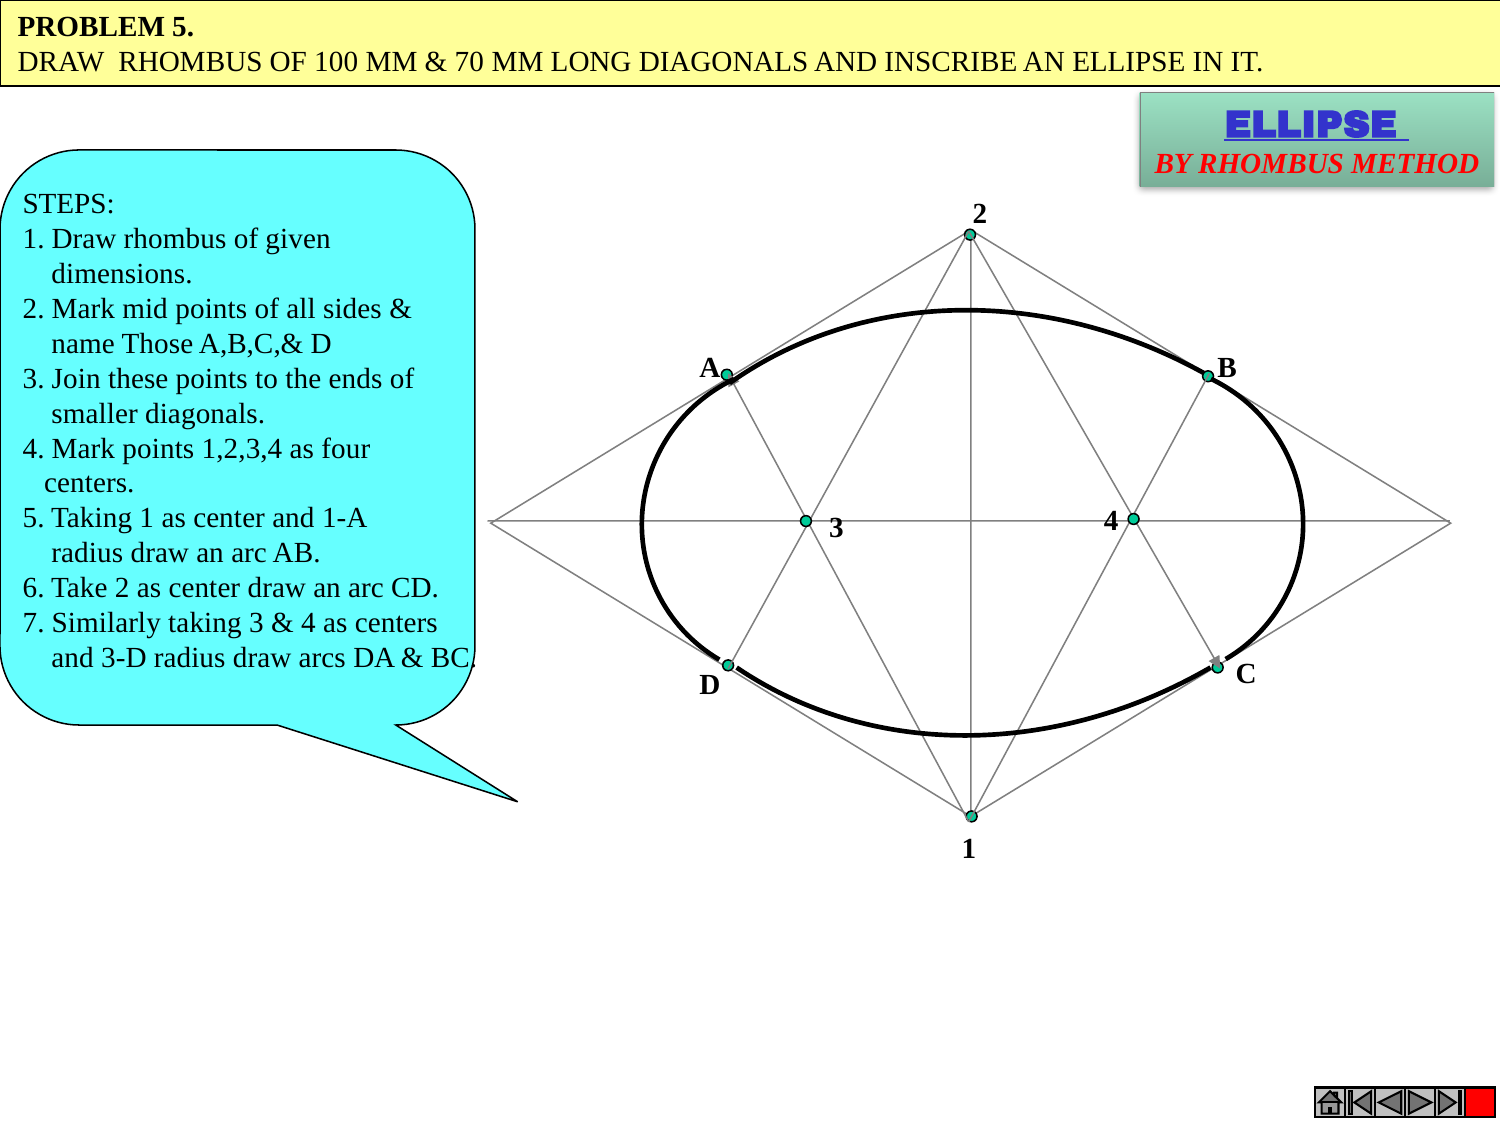

PROBLEM 5.
DRAW  RHOMBUS OF 100 MM & 70 MM LONG DIAGONALS AND INSCRIBE AN ELLIPSE IN IT.
ELLIPSE
BY RHOMBUS METHOD

STEPS:
1. Draw rhombus of given
    dimensions.
2. Mark mid points of all sides &
    name Those A,B,C,& D
3. Join these points to the ends of
    smaller diagonals.
4. Mark points 1,2,3,4 as four
   centers.
5. Taking 1 as center and 1-A
    radius draw an arc AB.
6. Take 2 as center draw an arc CD.
7. Similarly taking 3 & 4 as centers
    and 3-D radius draw arcs DA & BC.
2

A
B
C
D

4
3

1